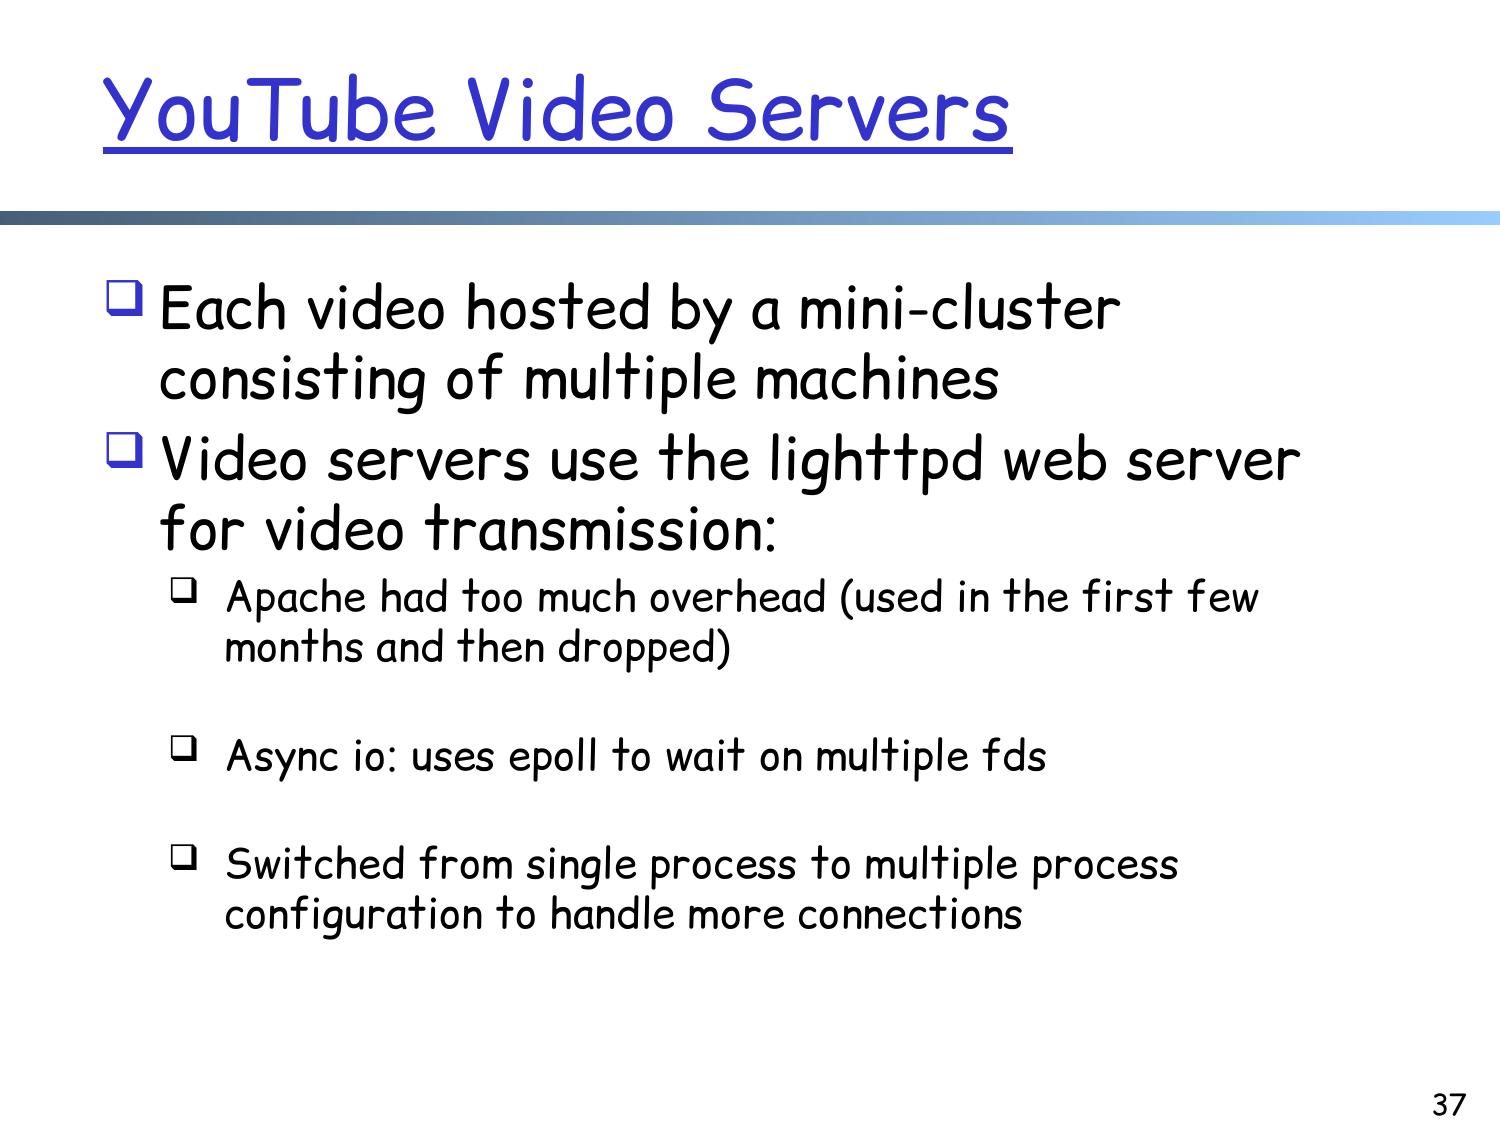

# YouTube Video Servers
Each video hosted by a mini-cluster consisting of multiple machines
Video servers use the lighttpd web server for video transmission:
Apache had too much overhead (used in the first few months and then dropped)
Async io: uses epoll to wait on multiple fds
Switched from single process to multiple process configuration to handle more connections
37